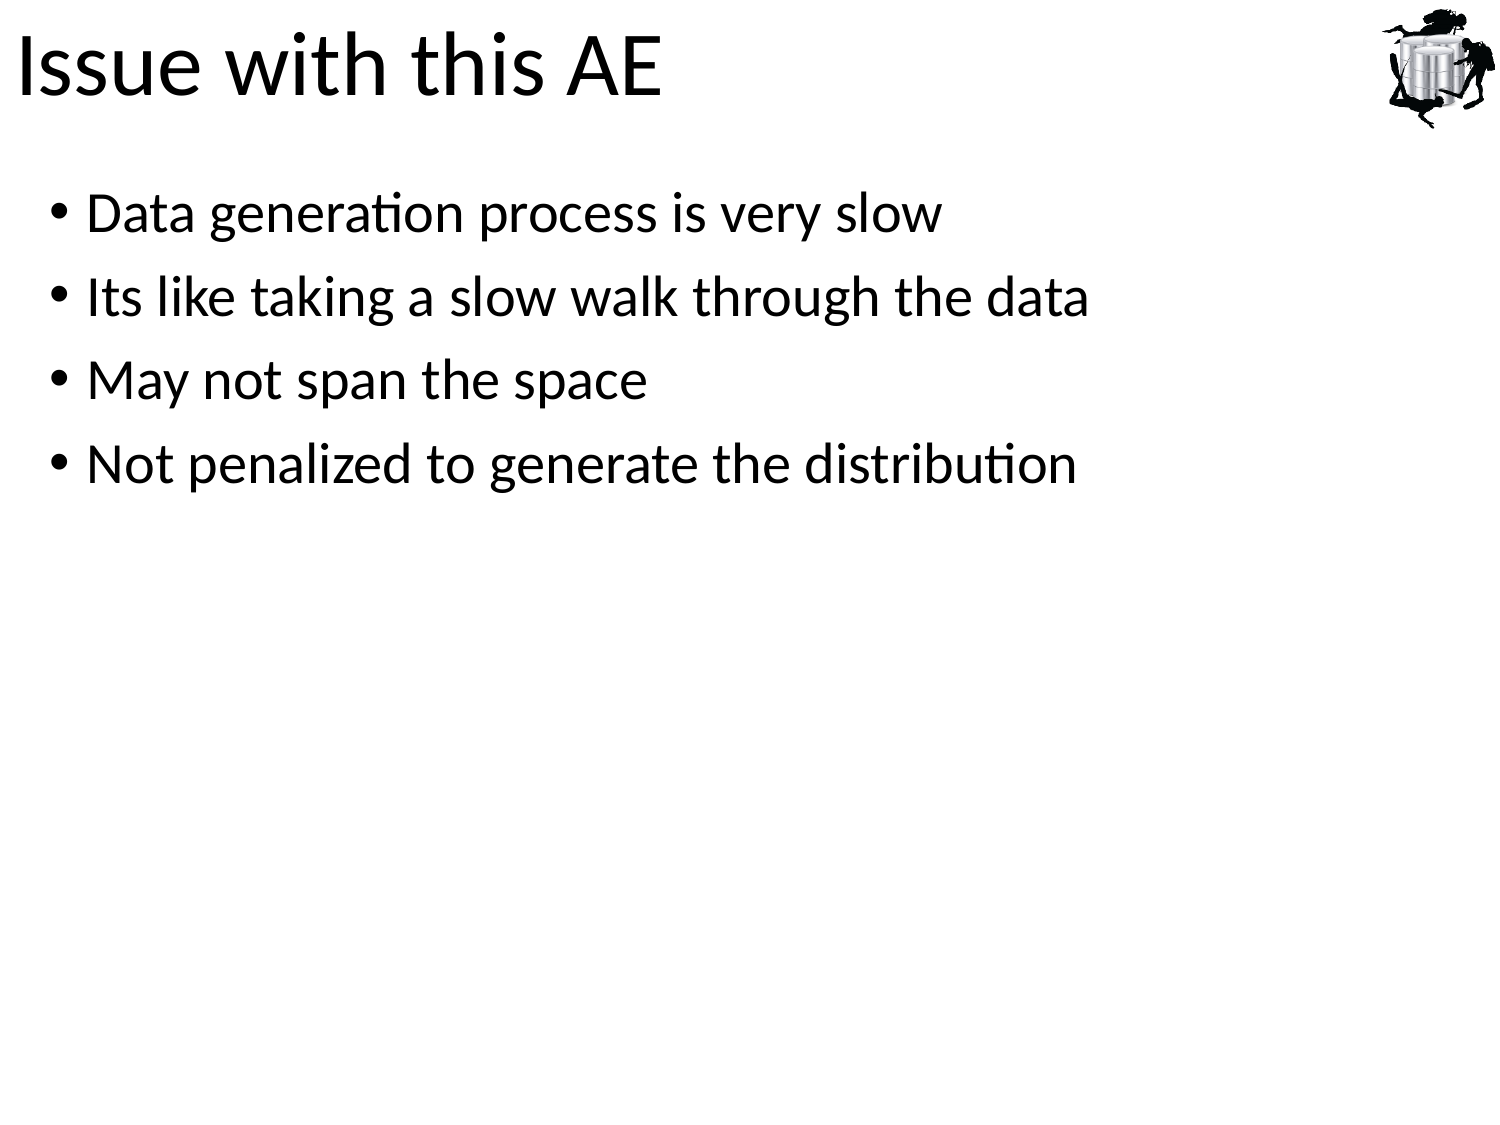

# Issue with this AE
Data generation process is very slow
Its like taking a slow walk through the data
May not span the space
Not penalized to generate the distribution